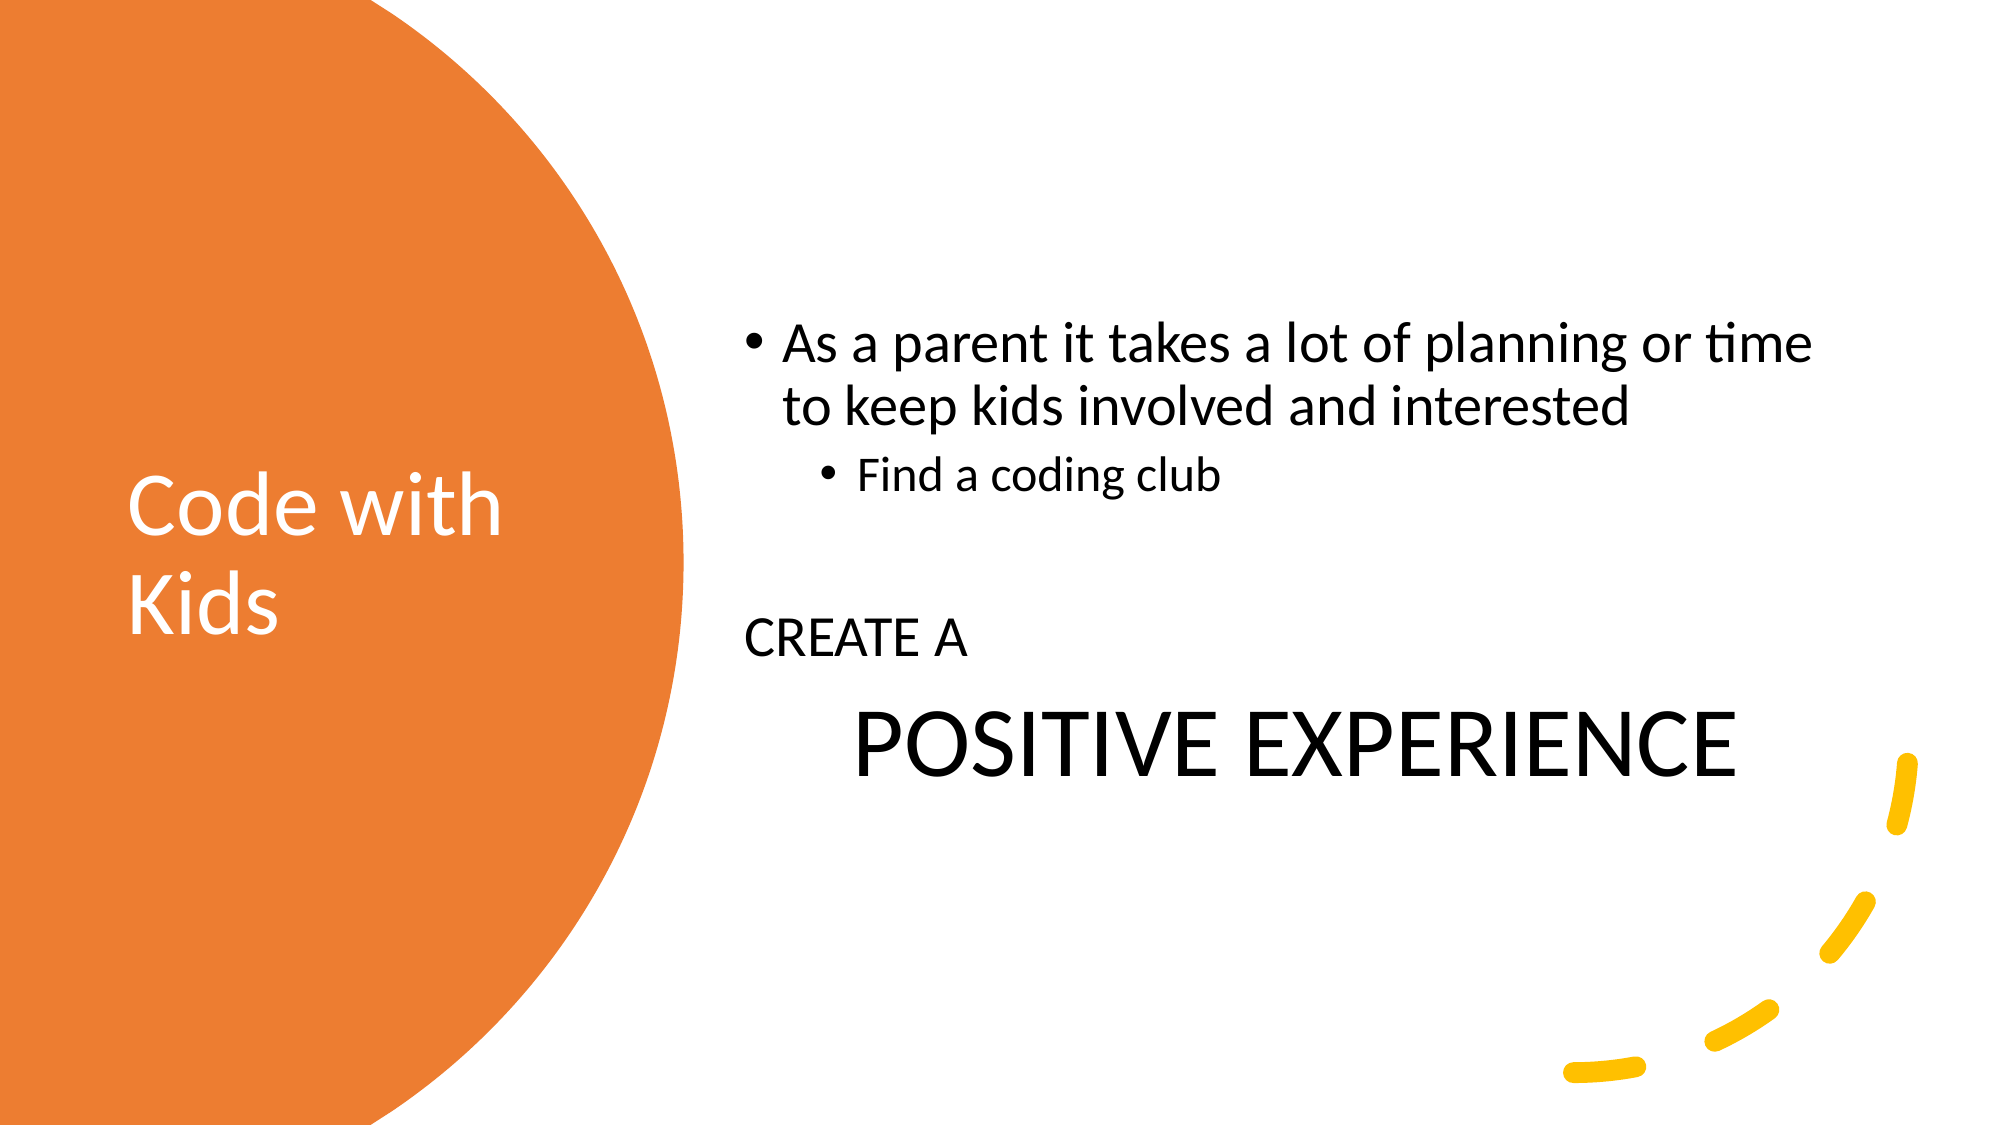

As a parent it takes a lot of planning or time to keep kids involved and interested
Find a coding club

CREATE A
POSITIVE EXPERIENCE
# Code with Kids